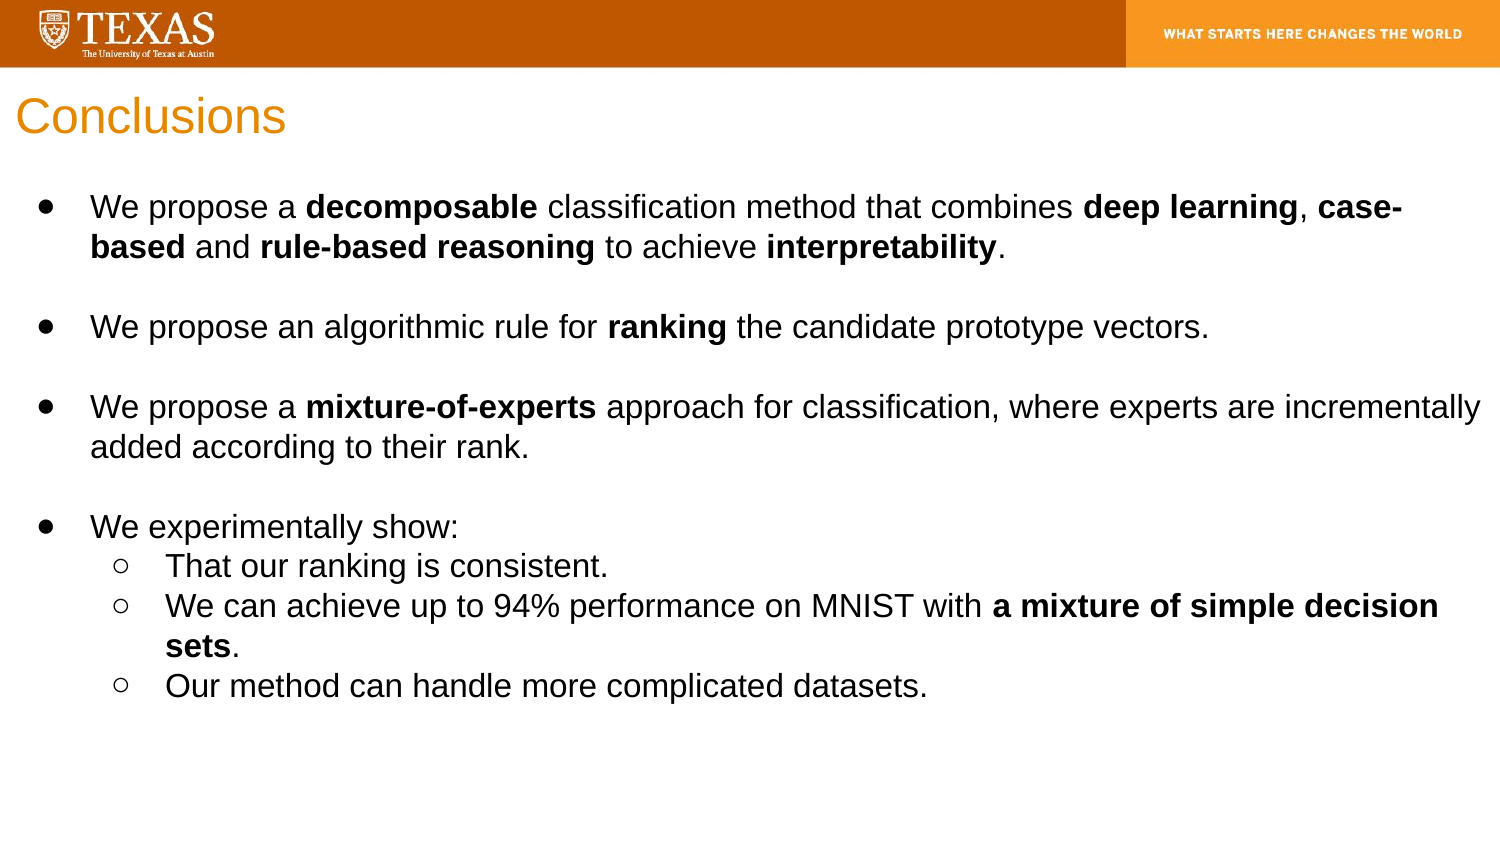

# Conclusions
We propose a decomposable classification method that combines deep learning, case-based and rule-based reasoning to achieve interpretability.

We propose an algorithmic rule for ranking the candidate prototype vectors.

We propose a mixture-of-experts approach for classification, where experts are incrementally added according to their rank.

We experimentally show:
That our ranking is consistent.
We can achieve up to 94% performance on MNIST with a mixture of simple decision sets.
Our method can handle more complicated datasets.